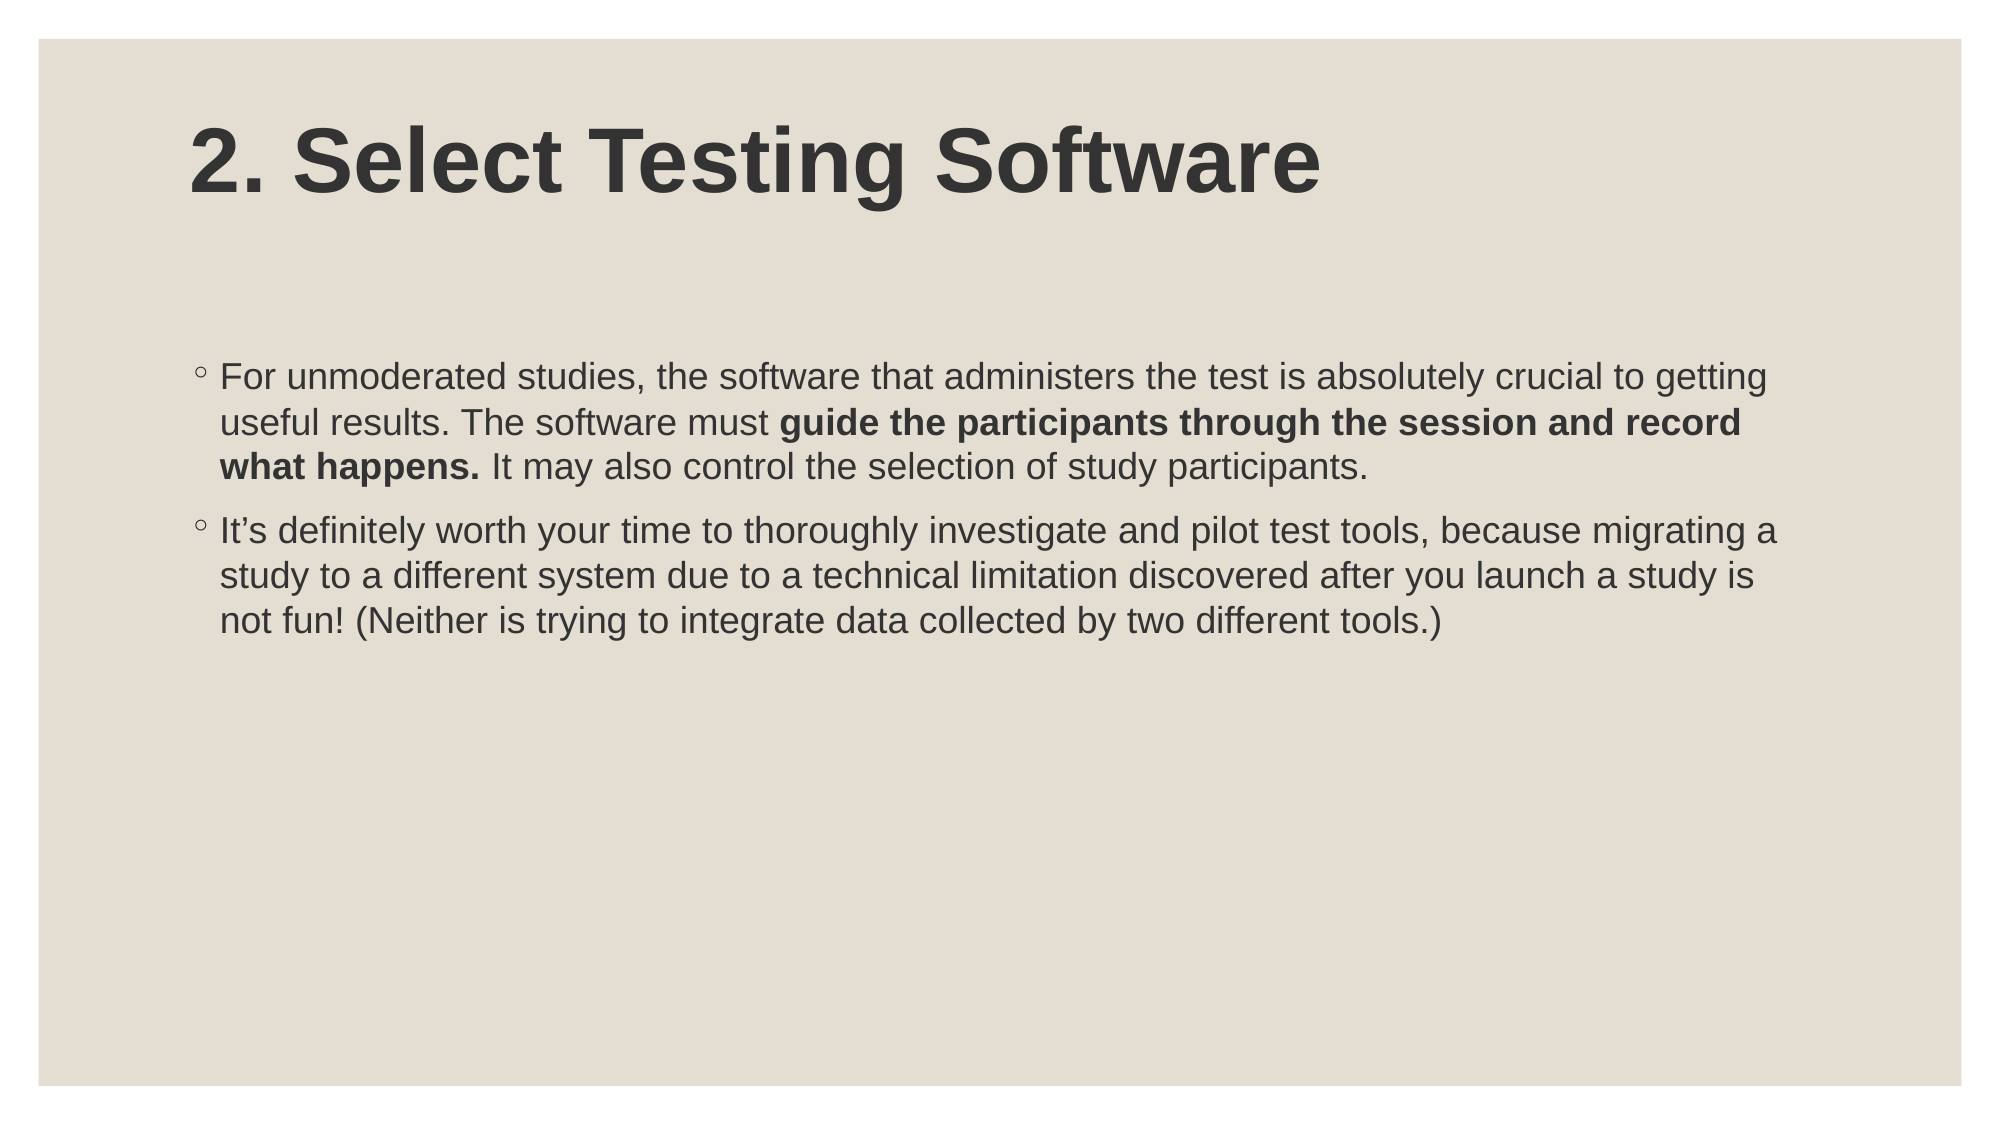

# 2. Select Testing Software
For unmoderated studies, the software that administers the test is absolutely crucial to getting useful results. The software must guide the participants through the session and record what happens. It may also control the selection of study participants.
It’s definitely worth your time to thoroughly investigate and pilot test tools, because migrating a study to a different system due to a technical limitation discovered after you launch a study is not fun! (Neither is trying to integrate data collected by two different tools.)